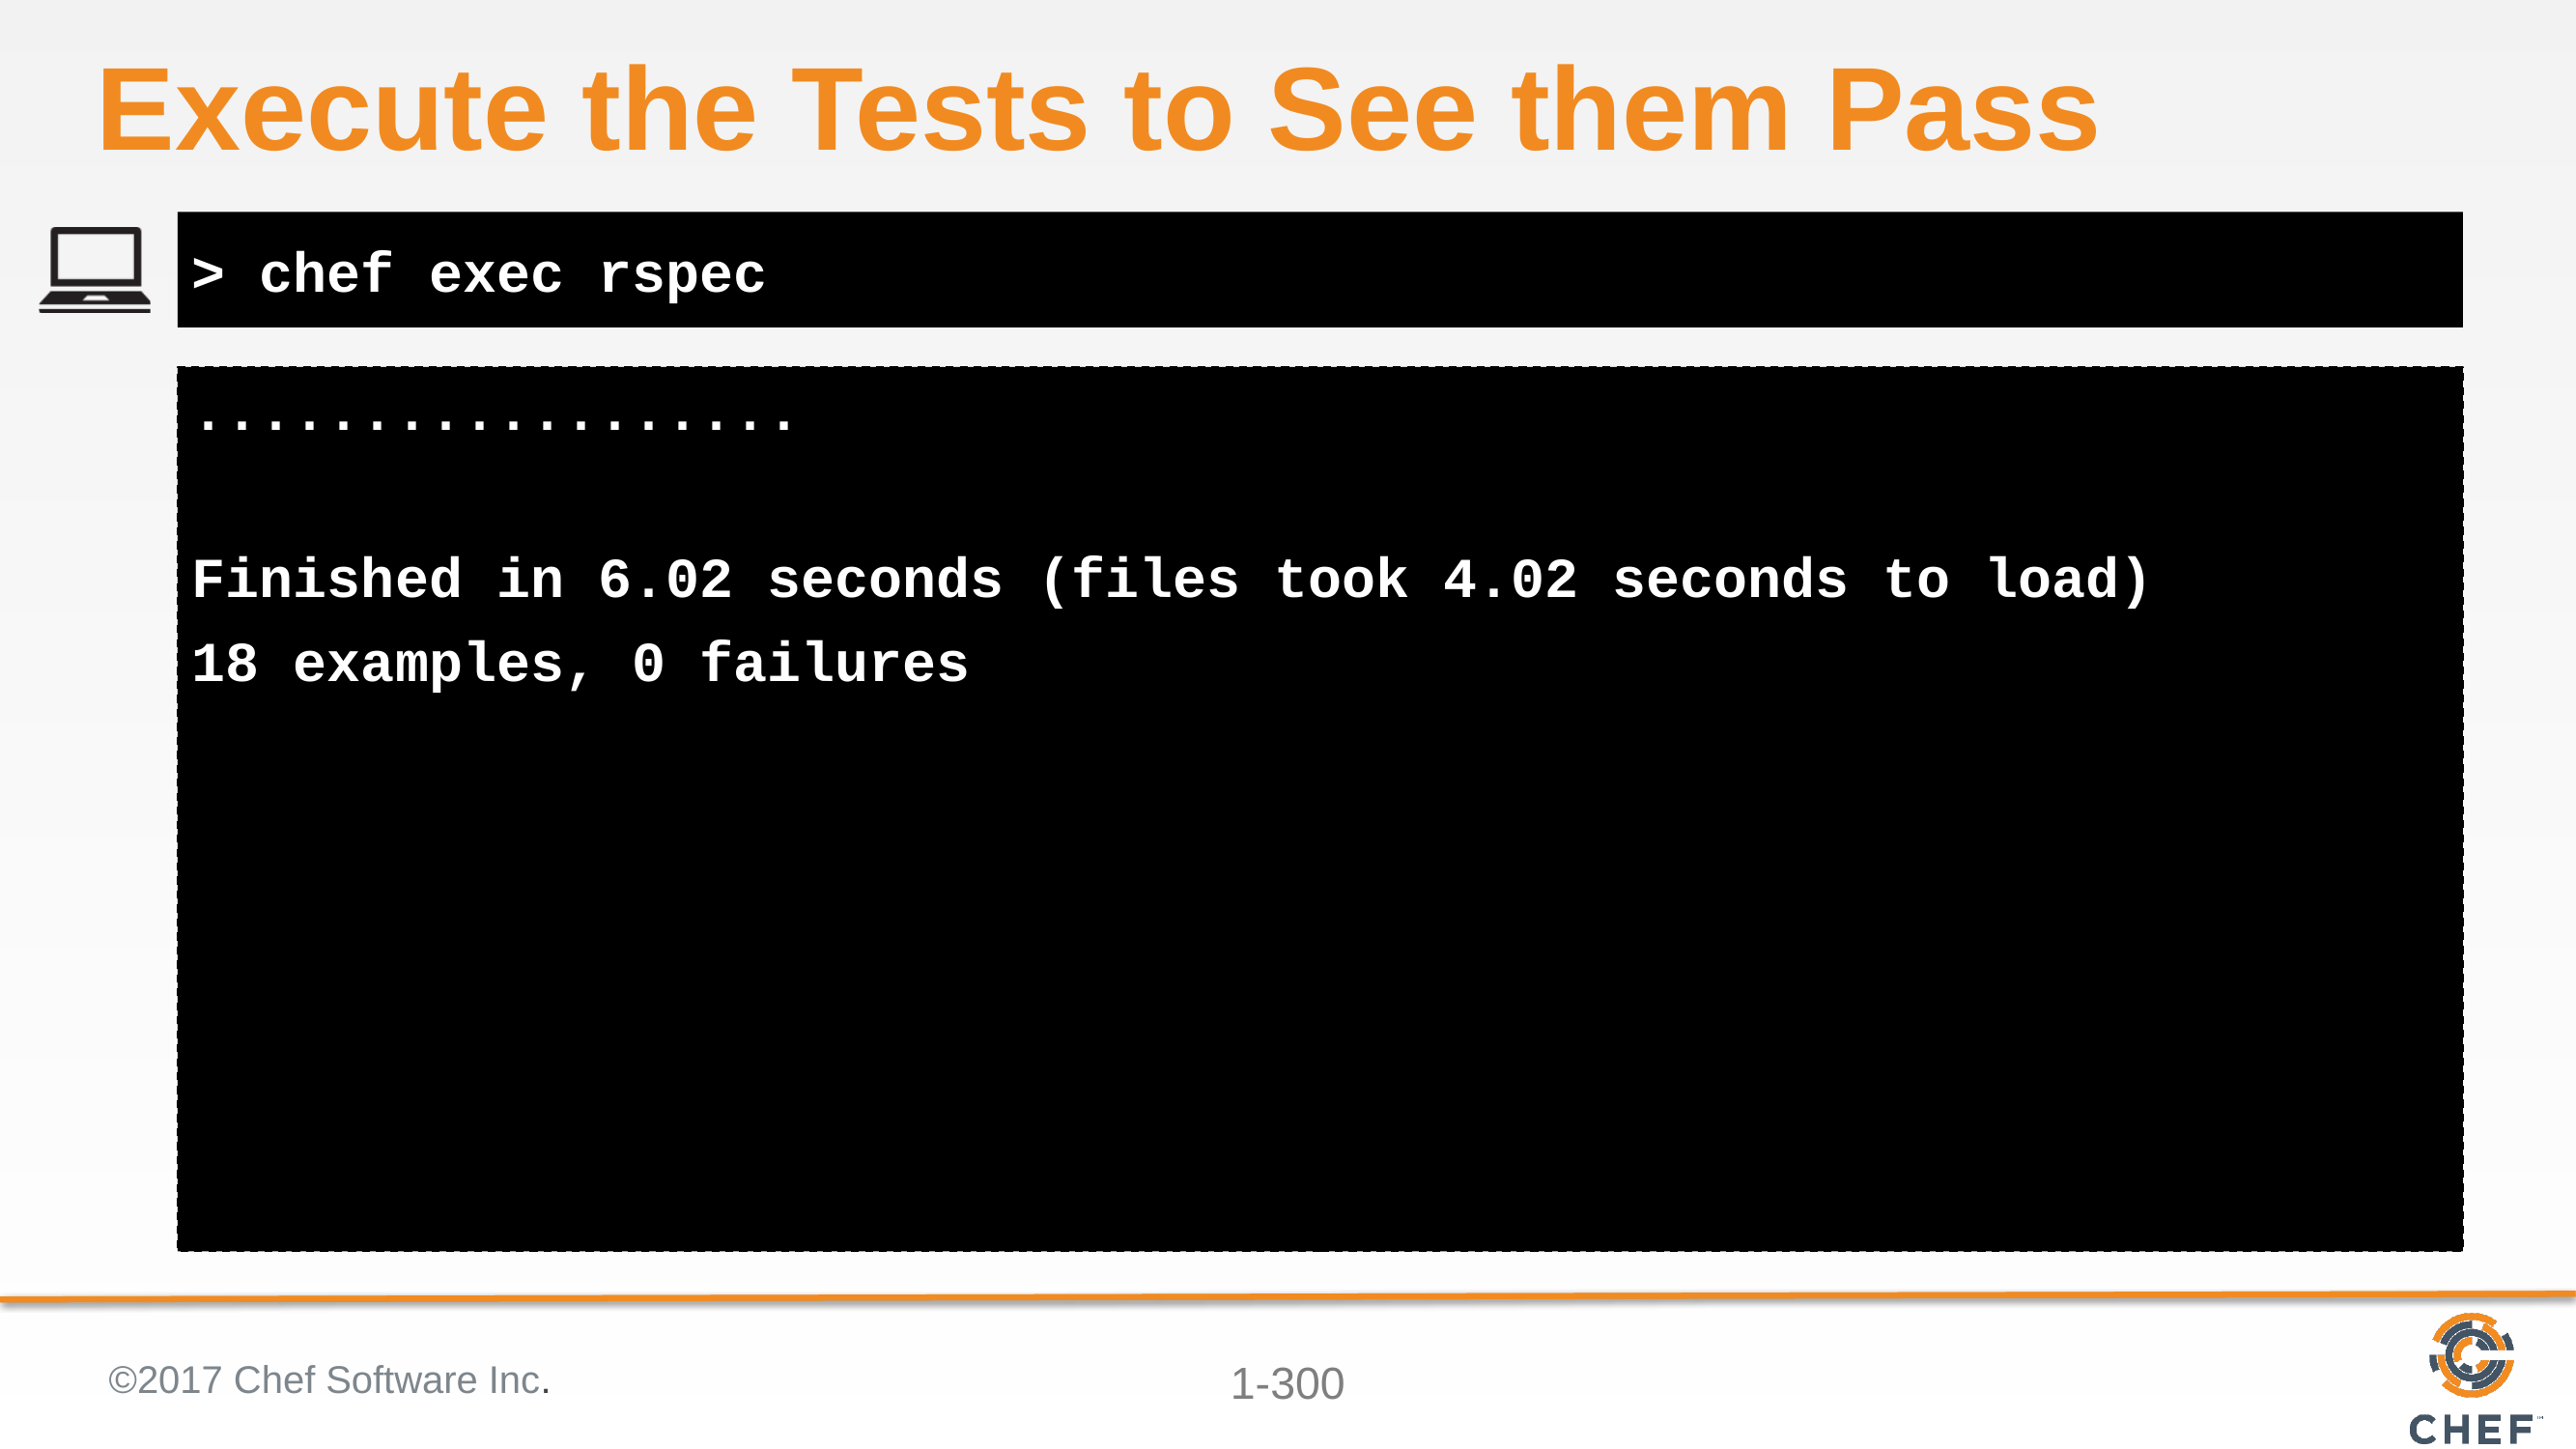

# Execute the Tests to See them Pass
> chef exec rspec
..................

Finished in 6.02 seconds (files took 4.02 seconds to load)
18 examples, 0 failures